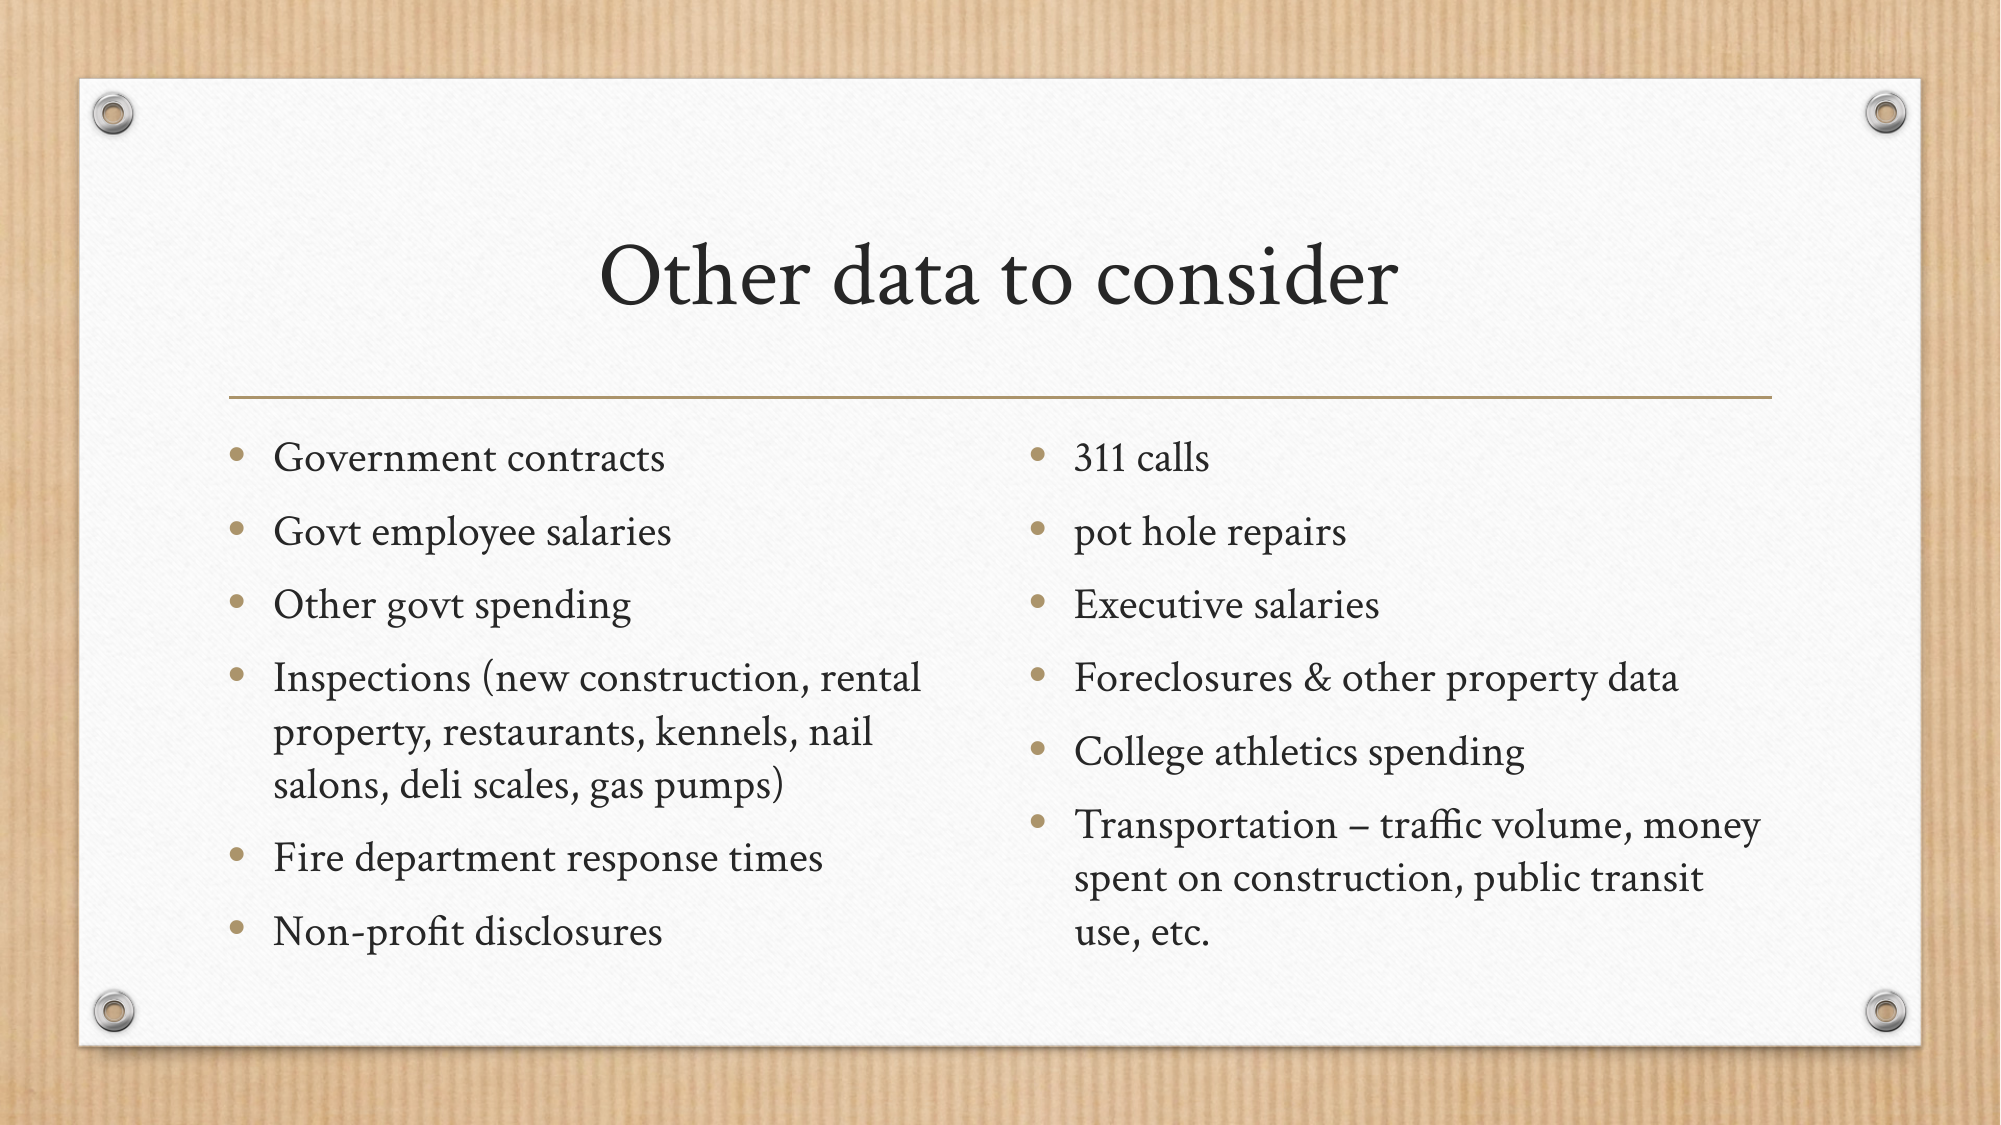

# Other data to consider
Government contracts
Govt employee salaries
Other govt spending
Inspections (new construction, rental property, restaurants, kennels, nail salons, deli scales, gas pumps)
Fire department response times
Non-profit disclosures

311 calls
pot hole repairs
Executive salaries
Foreclosures & other property data
College athletics spending
Transportation – traffic volume, money spent on construction, public transit use, etc.